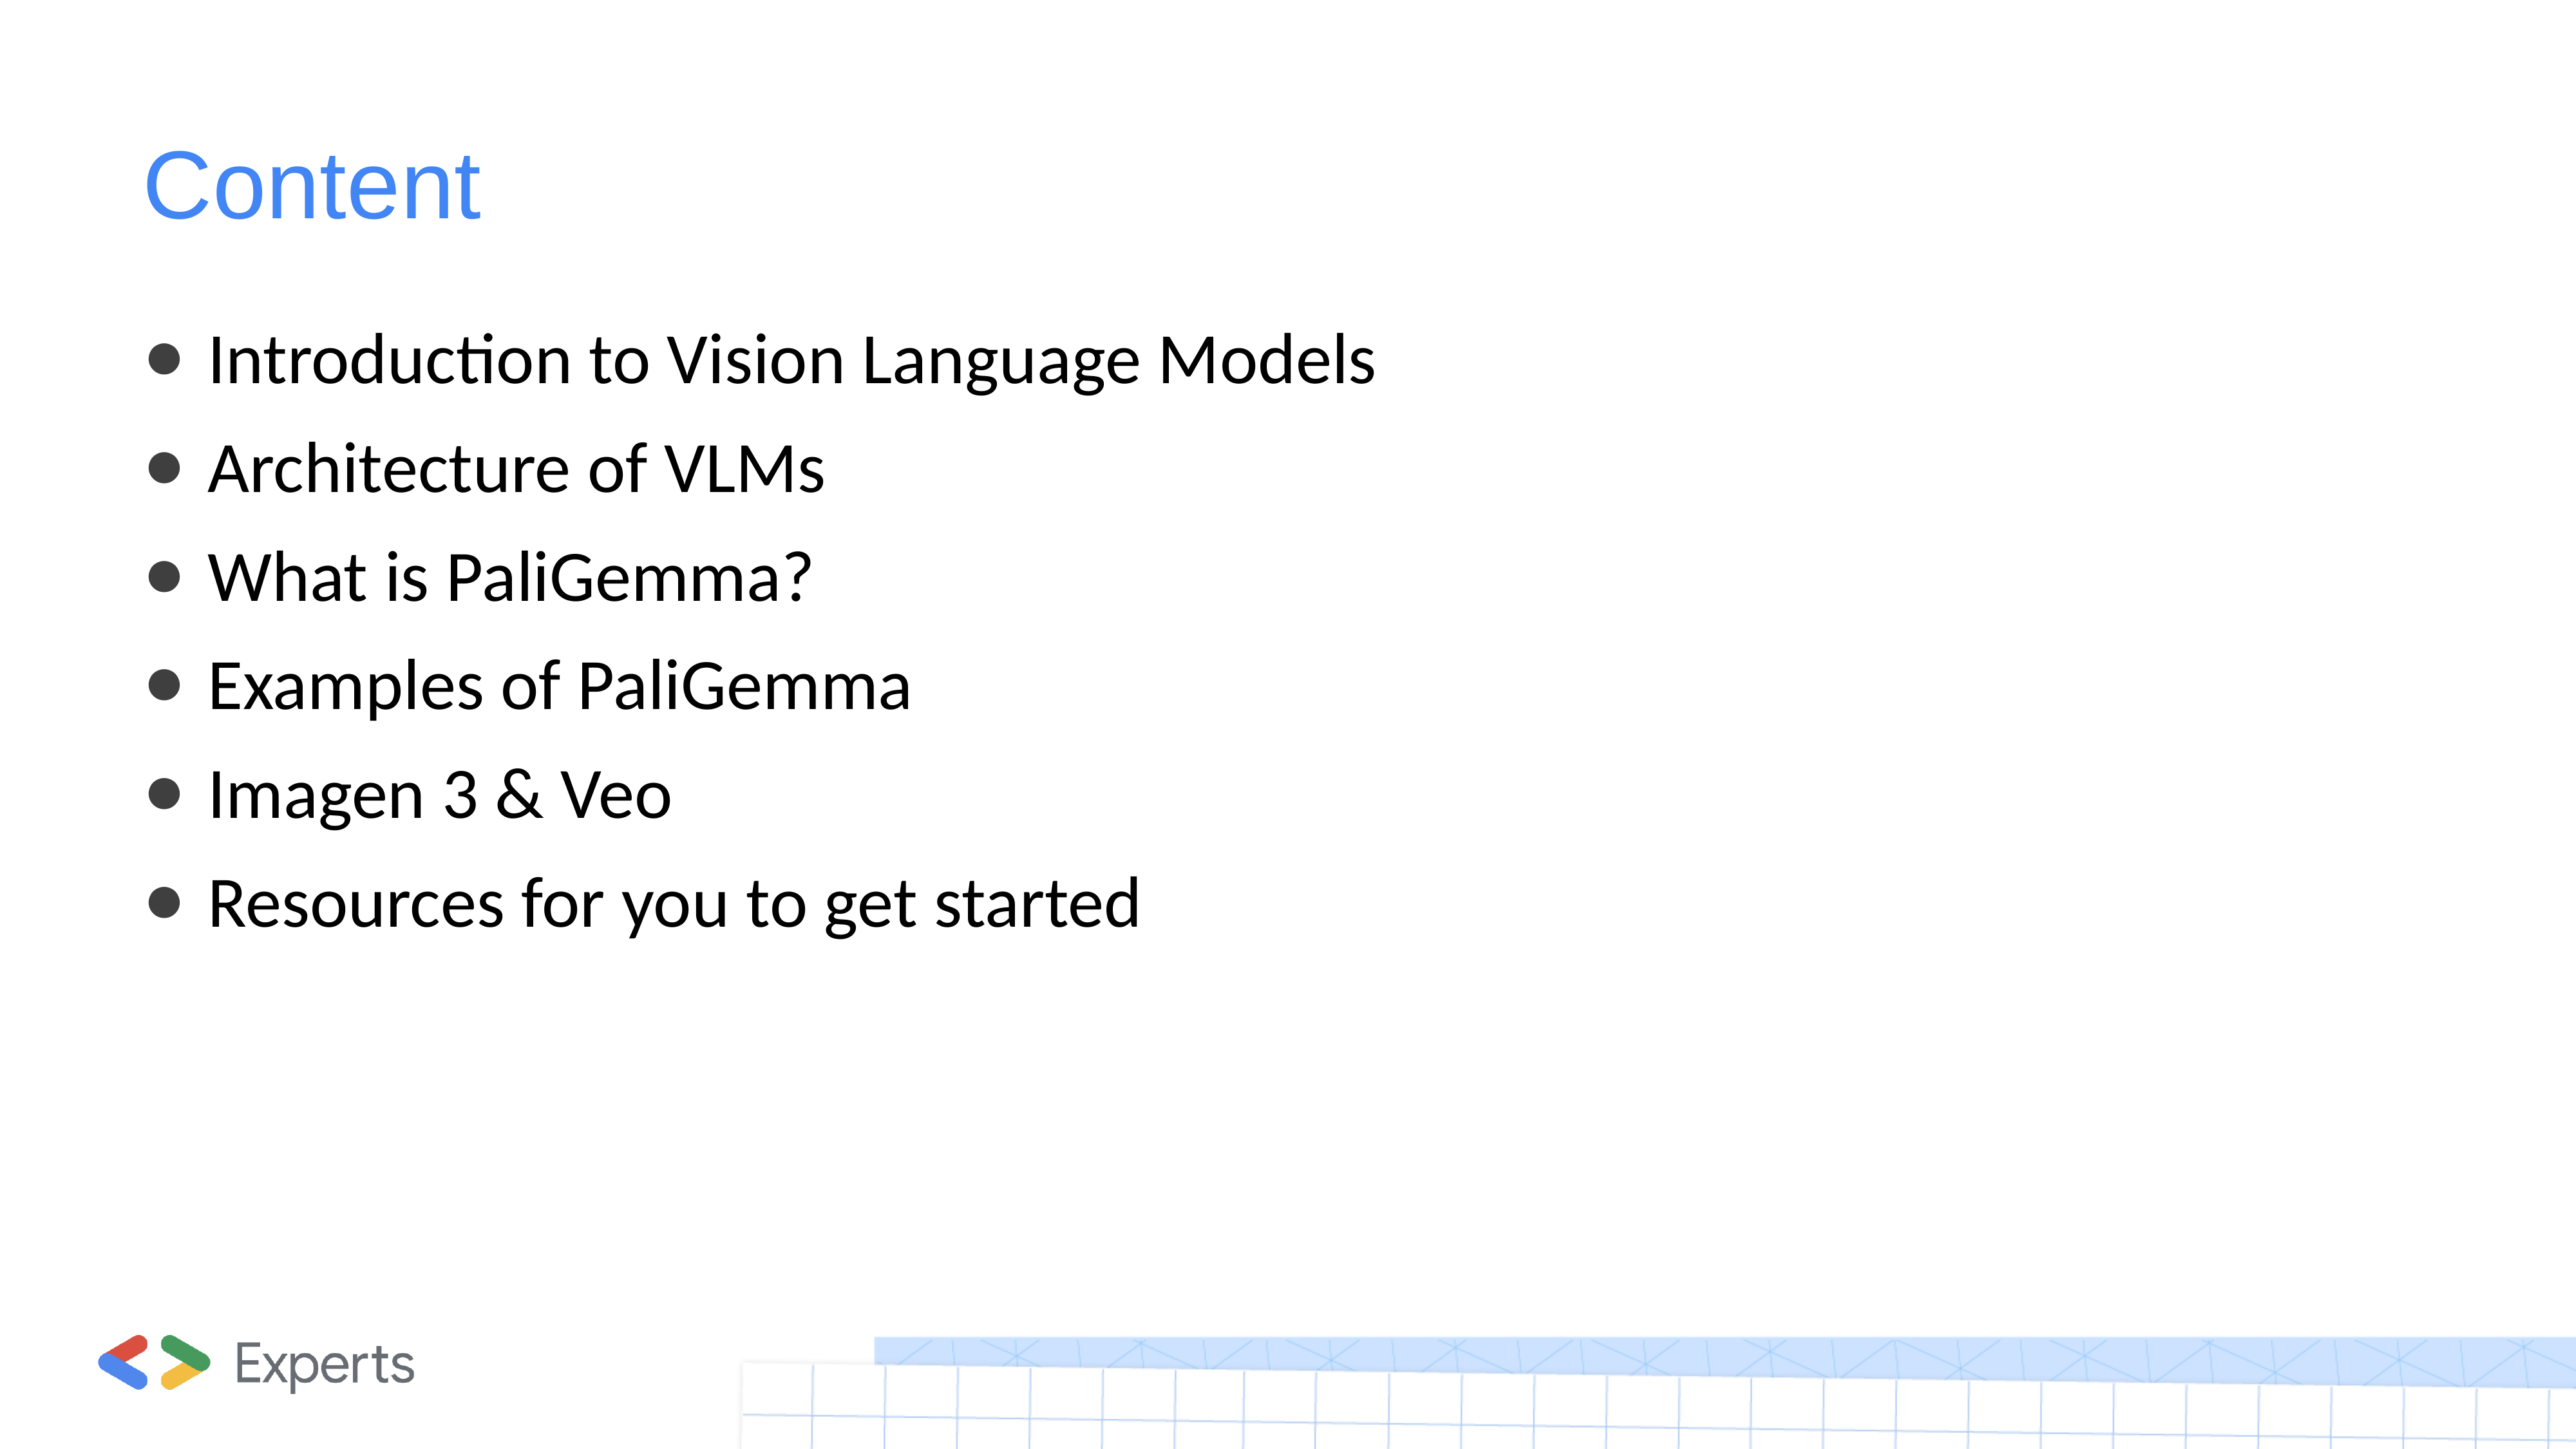

# Content
 Introduction to Vision Language Models
 Architecture of VLMs
 What is PaliGemma?
 Examples of PaliGemma
 Imagen 3 & Veo
 Resources for you to get started